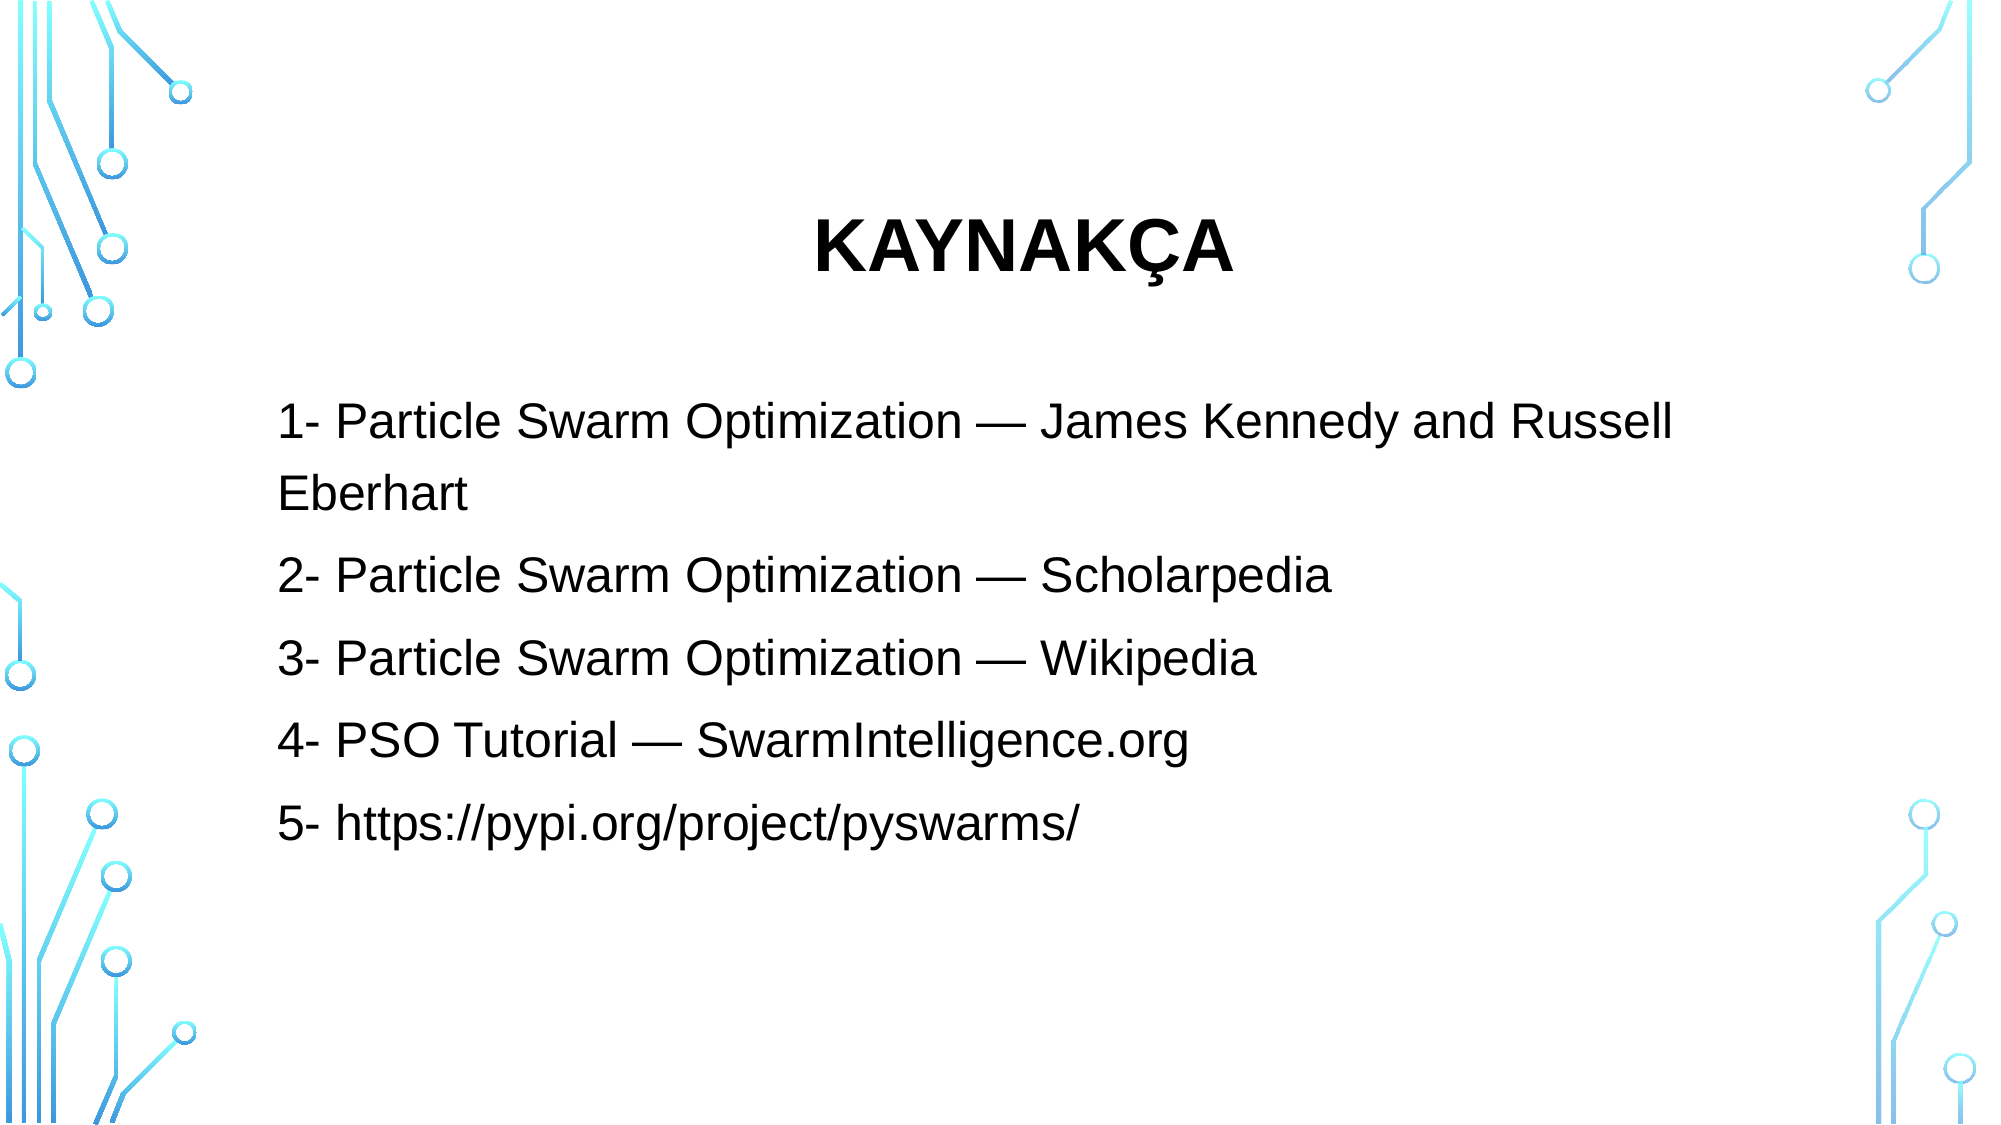

# kaynak
KAYNAKÇA
1- Particle Swarm Optimization — James Kennedy and Russell Eberhart
2- Particle Swarm Optimization — Scholarpedia
3- Particle Swarm Optimization — Wikipedia
4- PSO Tutorial — SwarmIntelligence.org
5- https://pypi.org/project/pyswarms/